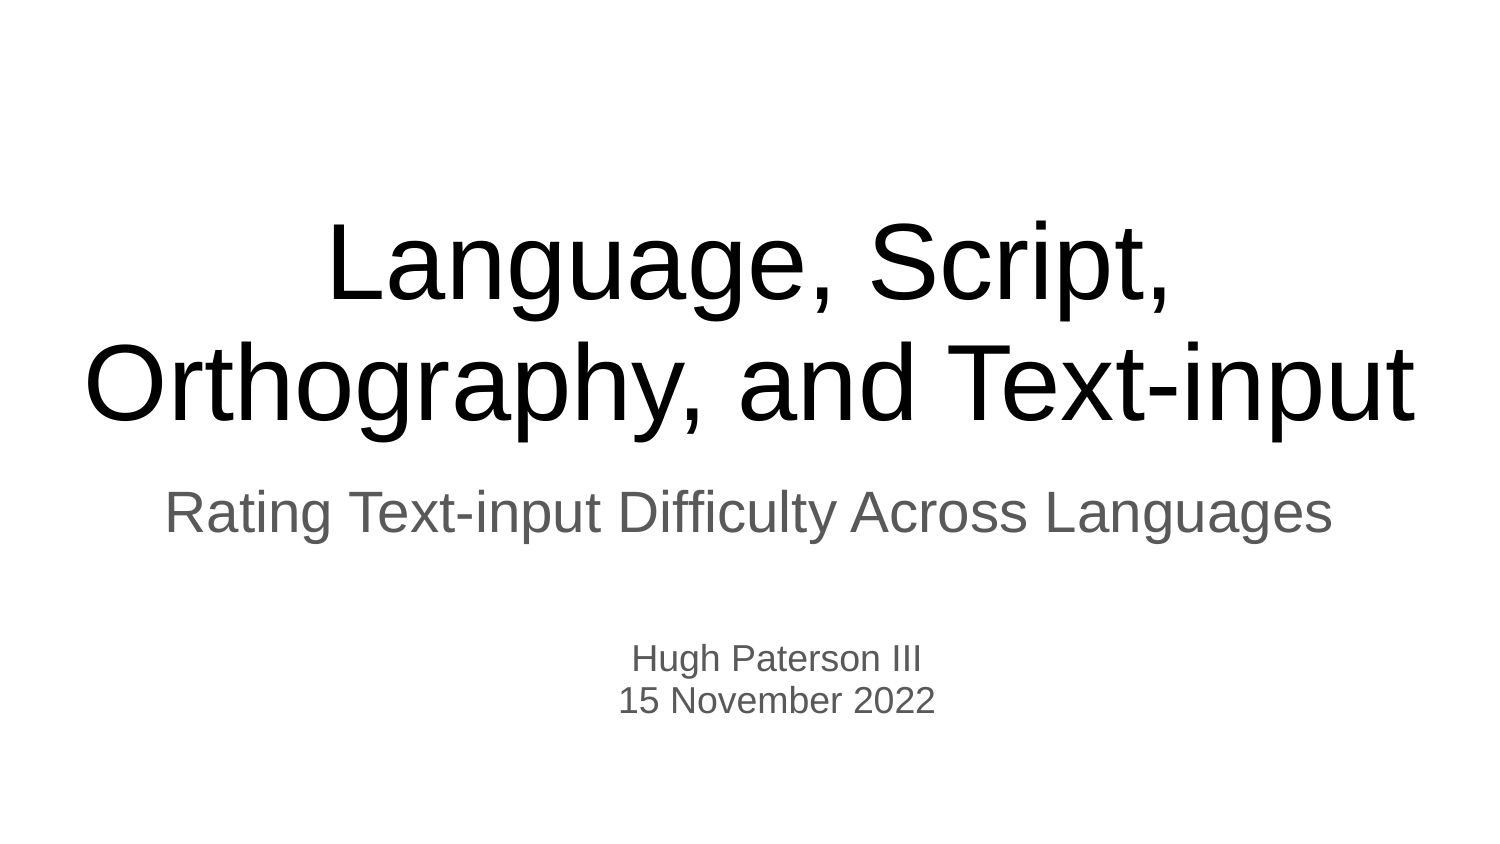

# Language, Script, Orthography, and Text-input
Rating Text-input Difficulty Across Languages
Hugh Paterson III
15 November 2022